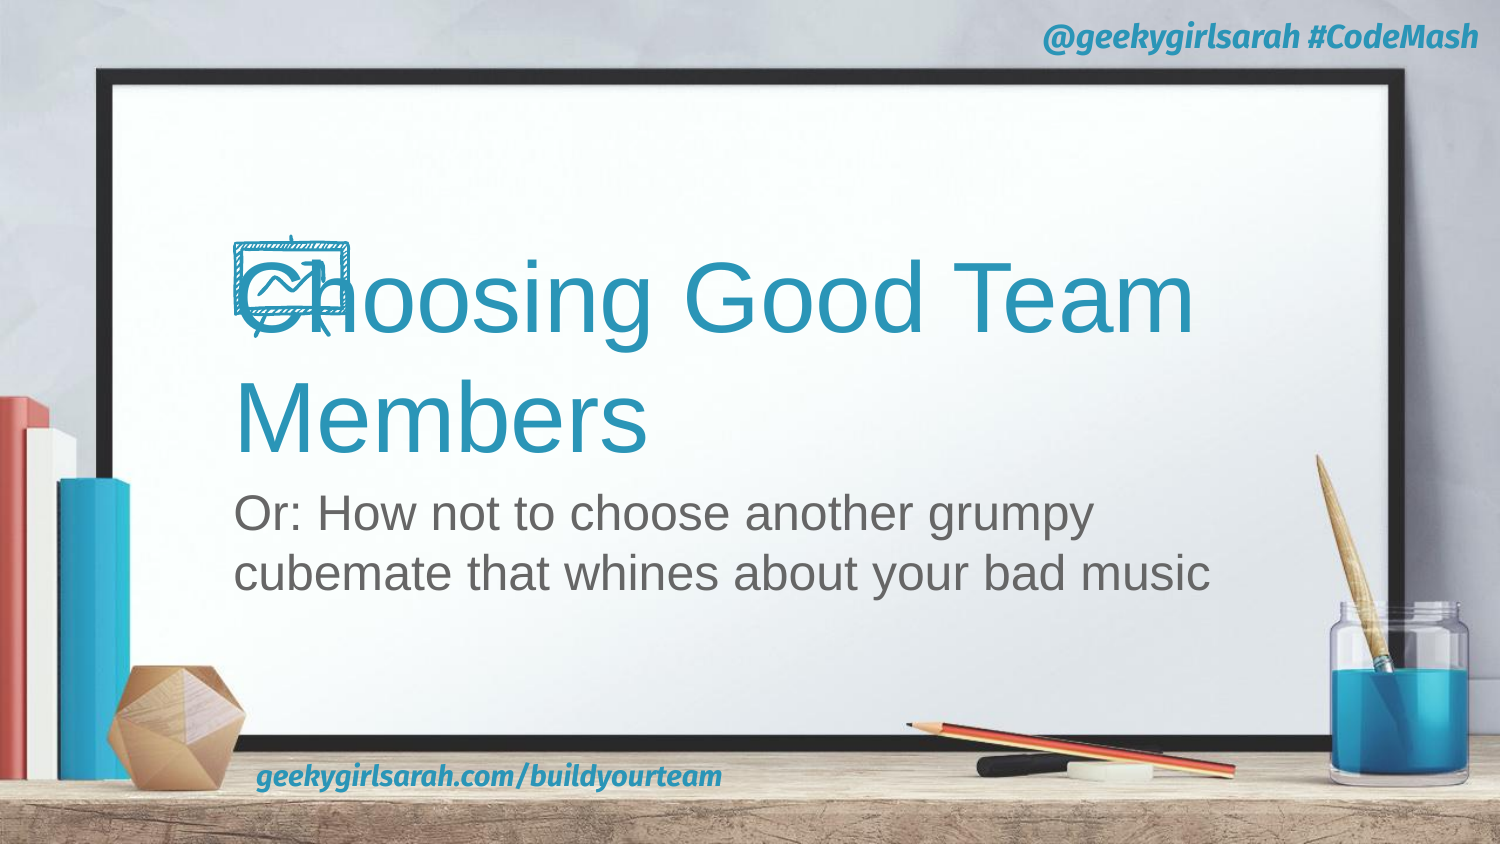

# Choosing Good Team Members
Or: How not to choose another grumpy cubemate that whines about your bad music